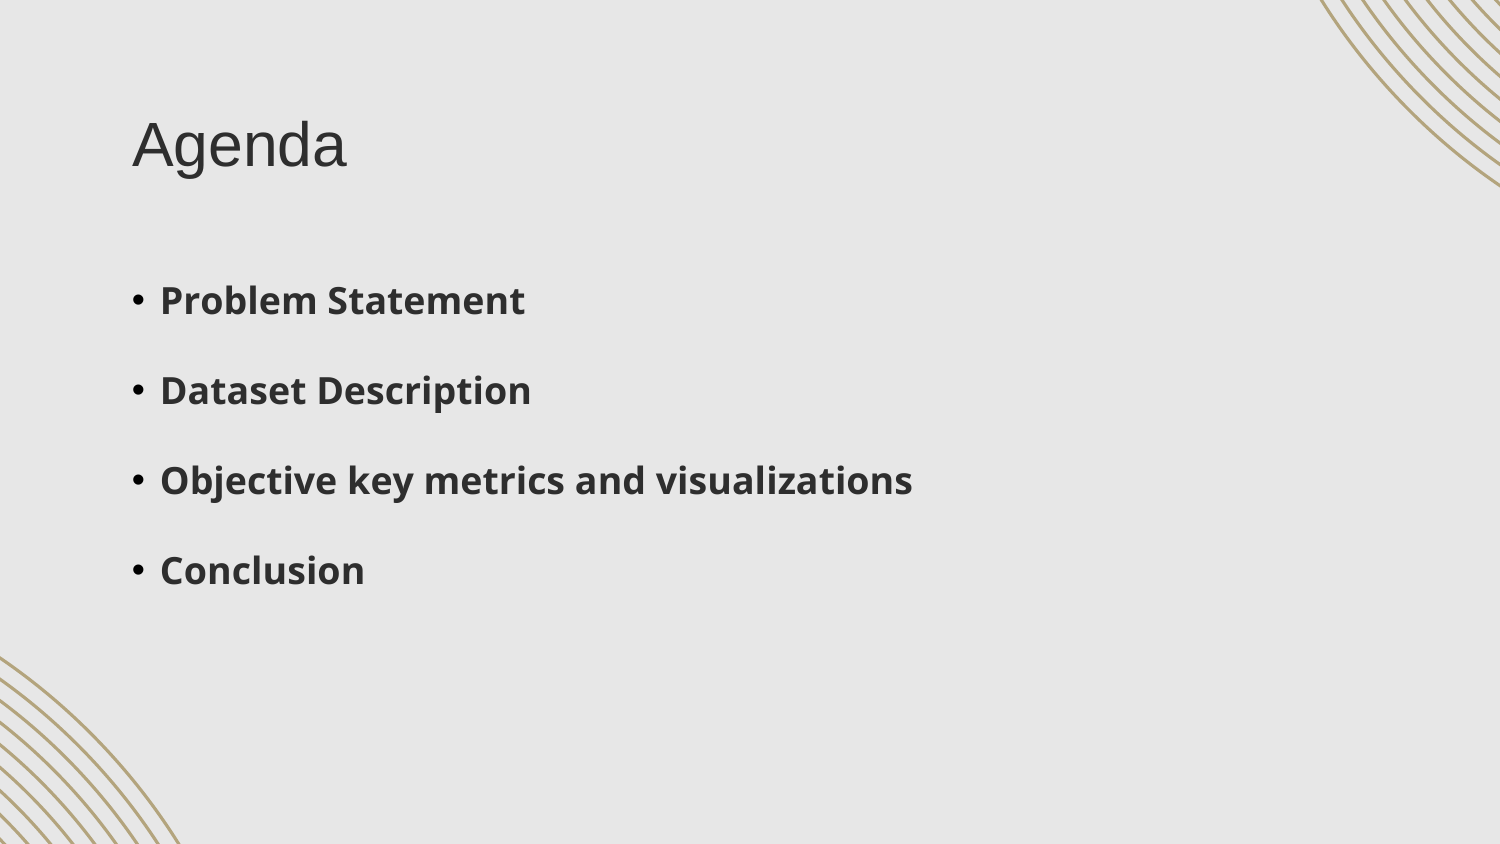

# Agenda
Problem Statement
Dataset Description
Objective key metrics and visualizations
Conclusion